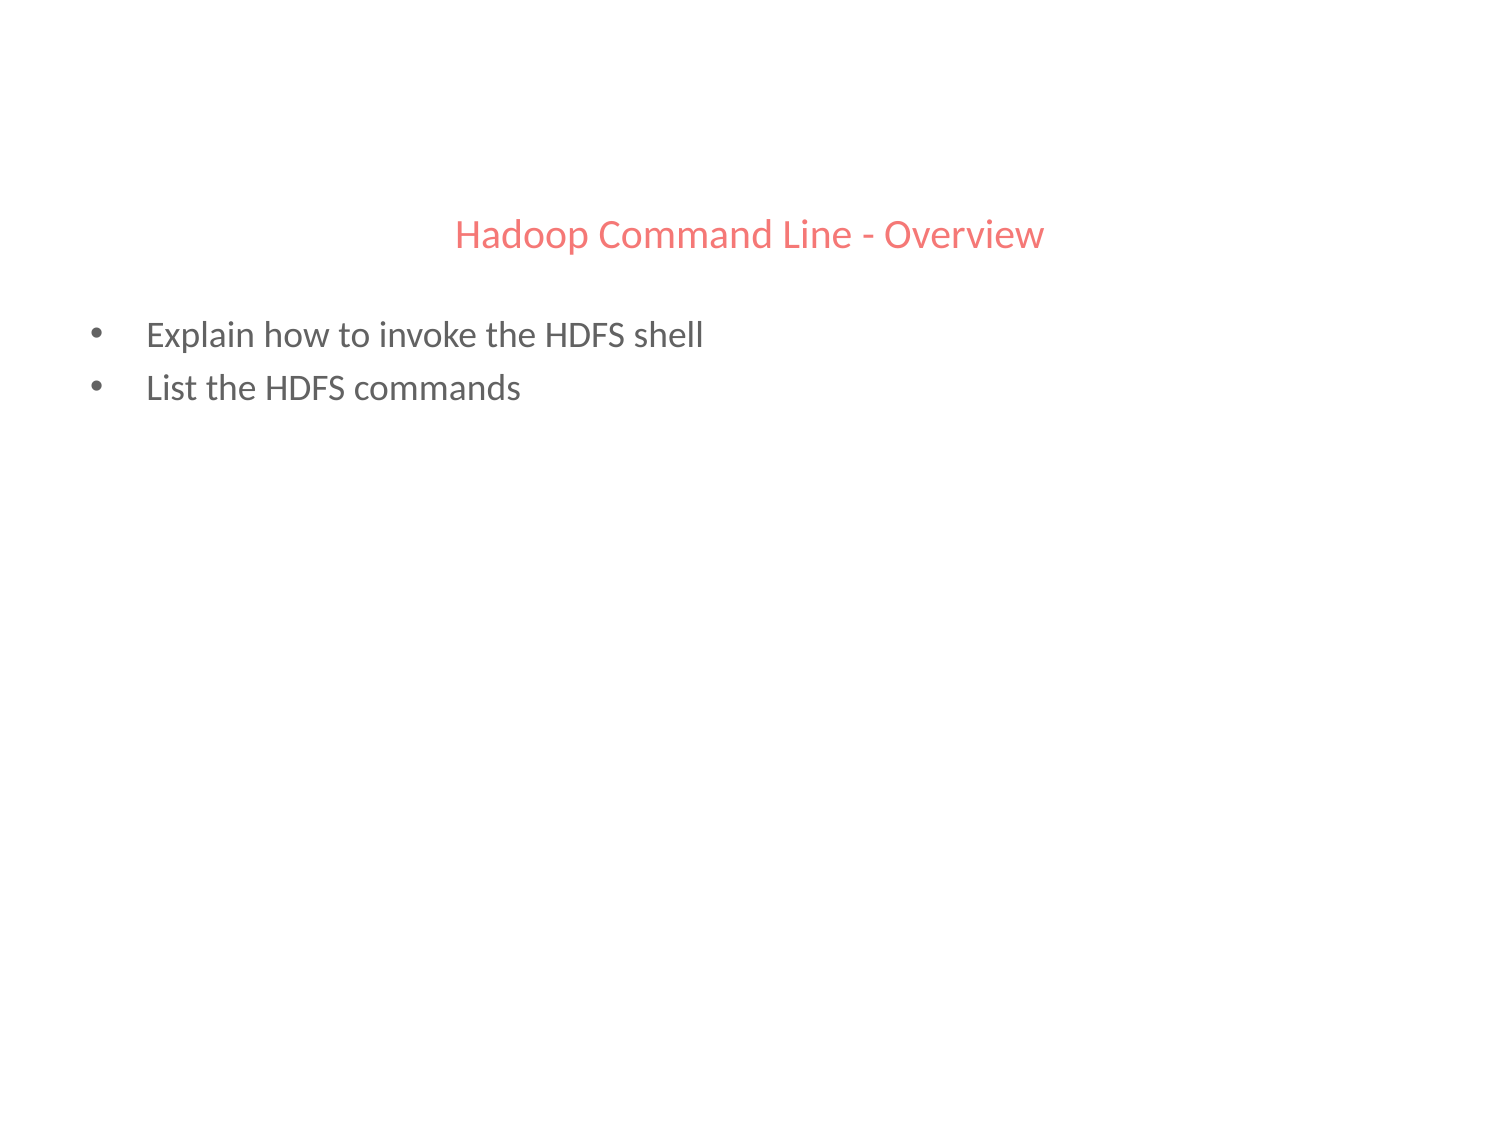

# Hadoop Command Line - Overview
Explain how to invoke the HDFS shell
List the HDFS commands